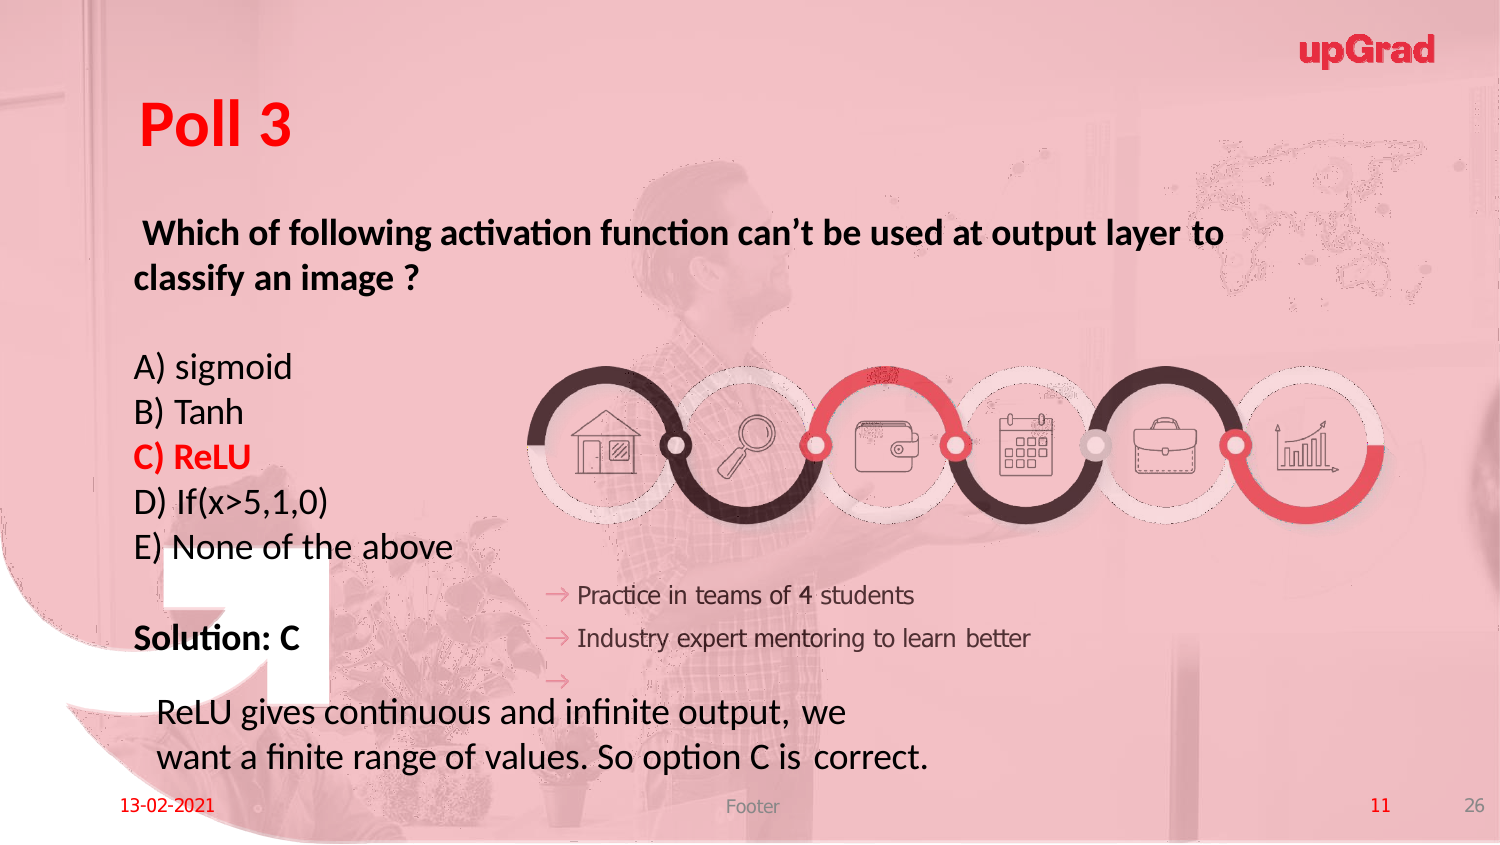

Poll 3
Which of following activation function can’t be used at output layer to
classify an image ?

sigmoid
Tanh
ReLU
D) If(x>5,1,0)
E) None of the above
Practice in teams of 4 students
Industry expert mentoring to learn better
Solution: C
ReLU gives continuous and infinite output, we
want a finite range of values. So option C is correct.
13-02-2021
11
26
Footer